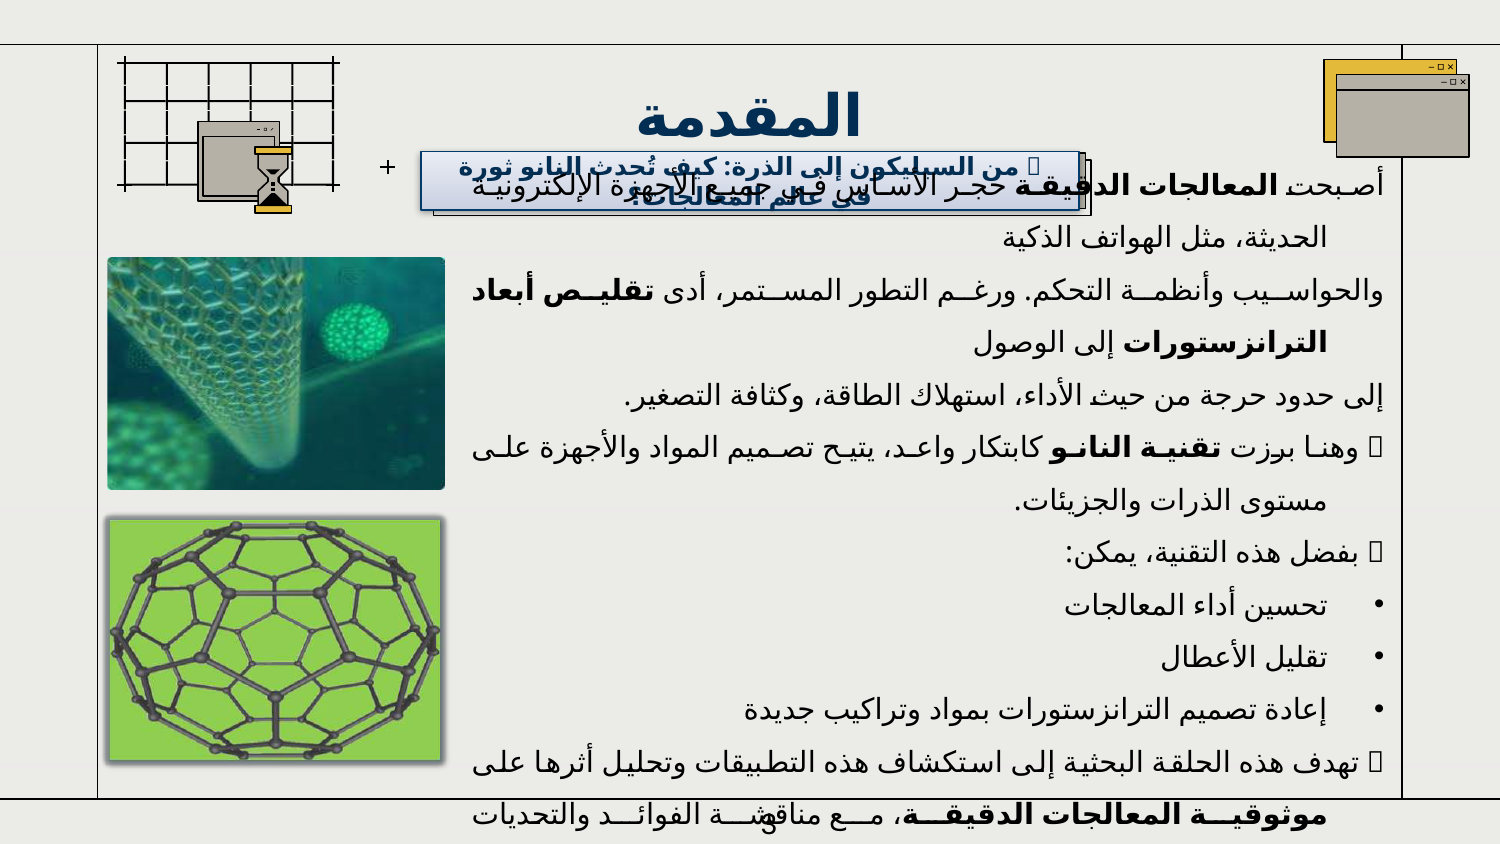

# المقدمة
🔬 من السيليكون إلى الذرة: كيف تُحدث النانو ثورة في عالم المعالجات؟

أصبحت المعالجات الدقيقة حجر الأساس في جميع الأجهزة الإلكترونية الحديثة، مثل الهواتف الذكية
والحواسيب وأنظمة التحكم. ورغم التطور المستمر، أدى تقليص أبعاد الترانزستورات إلى الوصول
إلى حدود حرجة من حيث الأداء، استهلاك الطاقة، وكثافة التصغير.
🔸 وهنا برزت تقنية النانو كابتكار واعد، يتيح تصميم المواد والأجهزة على مستوى الذرات والجزيئات.
🧪 بفضل هذه التقنية، يمكن:
تحسين أداء المعالجات
تقليل الأعطال
إعادة تصميم الترانزستورات بمواد وتراكيب جديدة
🎯 تهدف هذه الحلقة البحثية إلى استكشاف هذه التطبيقات وتحليل أثرها على موثوقية المعالجات الدقيقة، مع مناقشة الفوائد والتحديات المستقبلية.

3